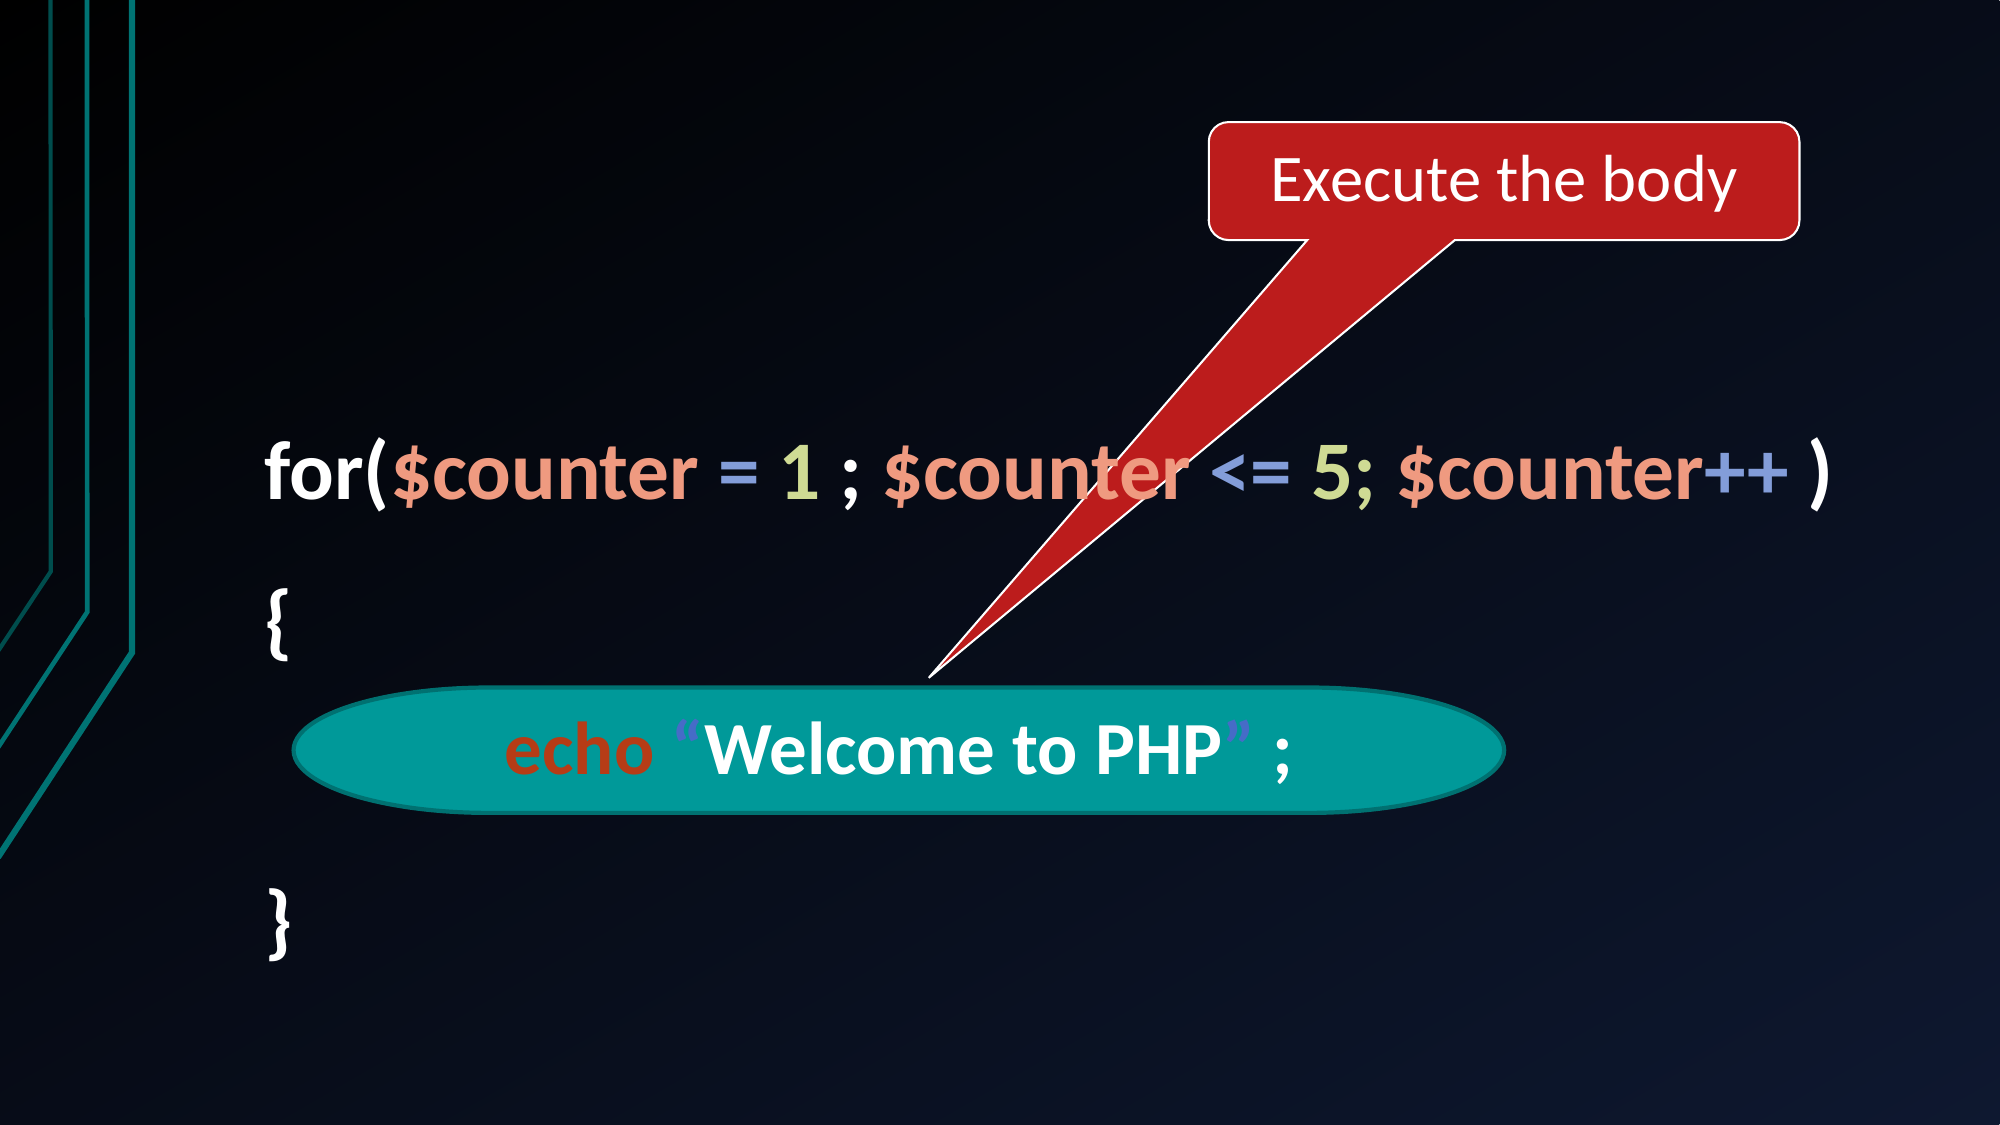

Execute the body
for($counter = 1 ; $counter <= 5; $counter++ )
{

}
echo “Welcome to PHP” ;